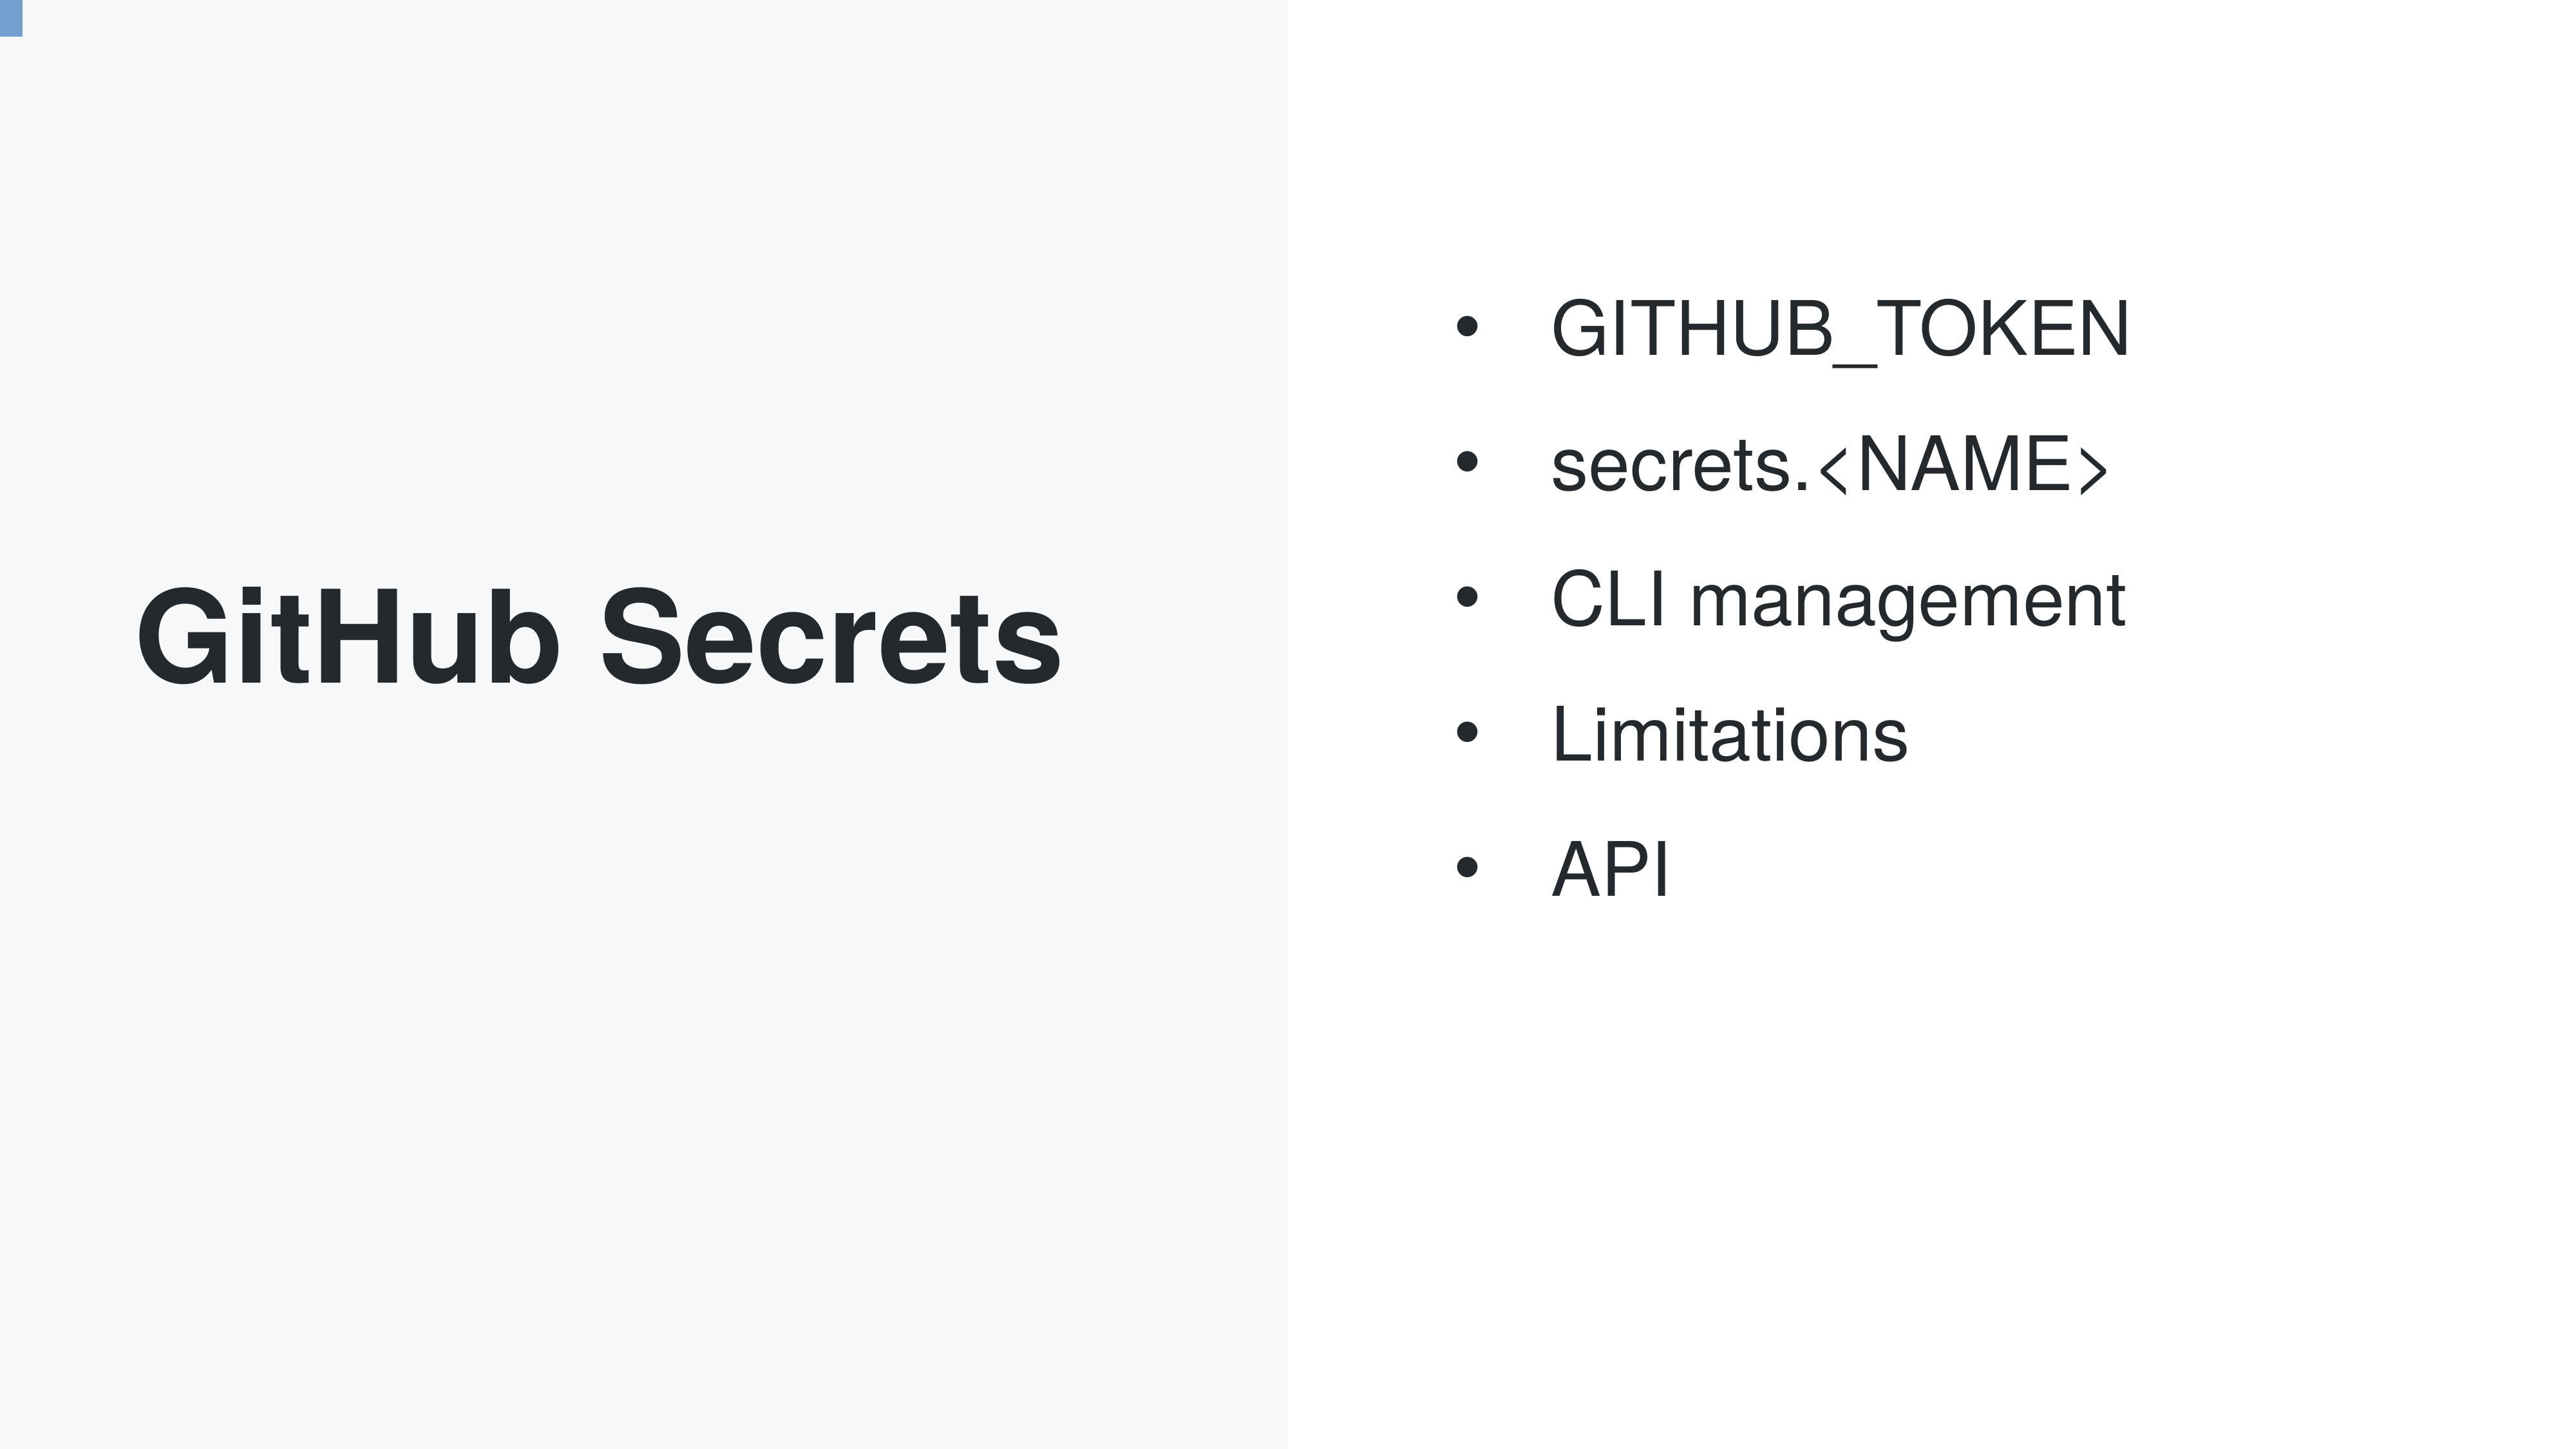

# GitHub Secrets
GITHUB_TOKEN
secrets.<NAME>
CLI management
Limitations
API